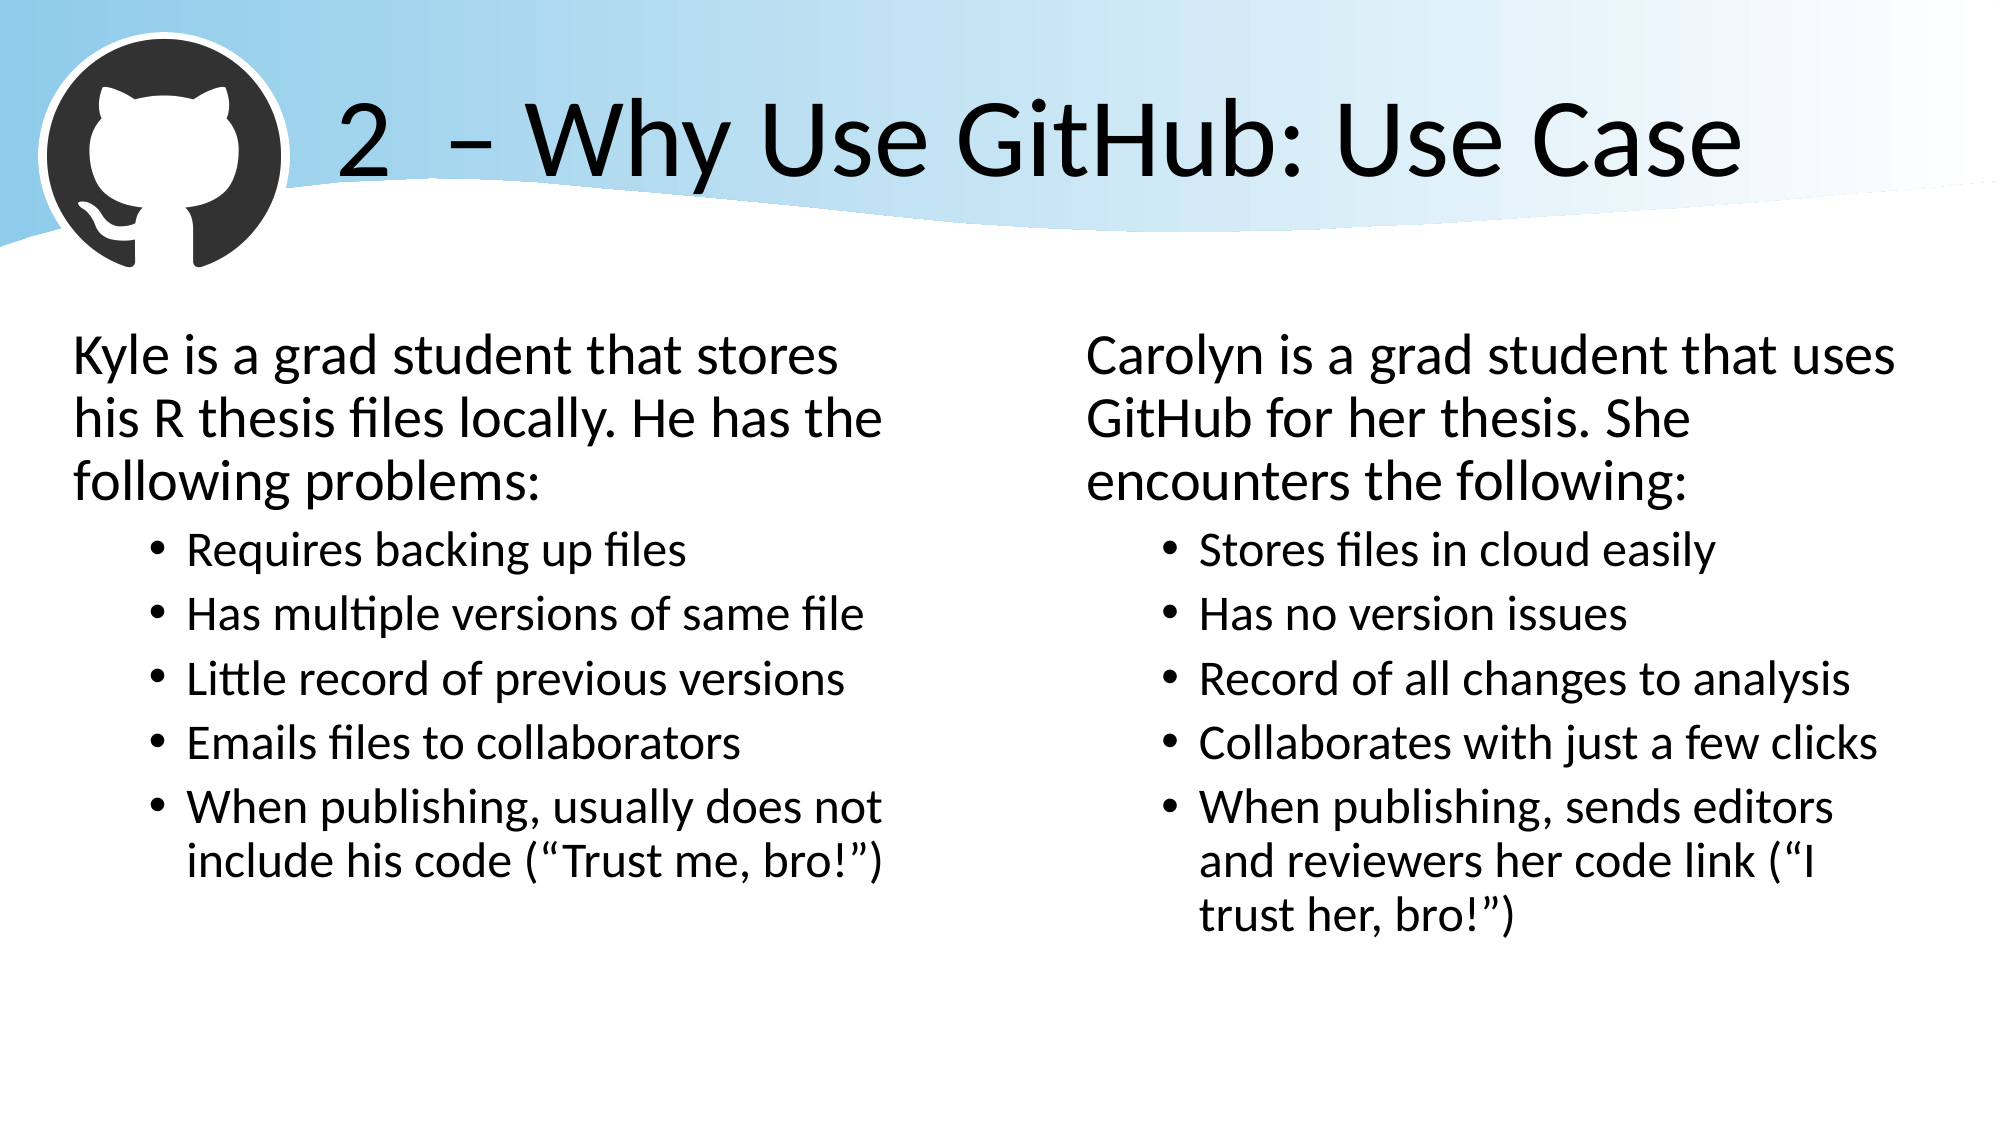

# 2  – Why Use GitHub: Use Case
Kyle is a grad student that stores his R thesis files locally. He has the following problems:
Requires backing up files
Has multiple versions of same file
Little record of previous versions
Emails files to collaborators
When publishing, usually does not include his code (“Trust me, bro!”)

Carolyn is a grad student that uses GitHub for her thesis. She encounters the following:
Stores files in cloud easily
Has no version issues
Record of all changes to analysis
Collaborates with just a few clicks
When publishing, sends editors and reviewers her code link (“I trust her, bro!”)